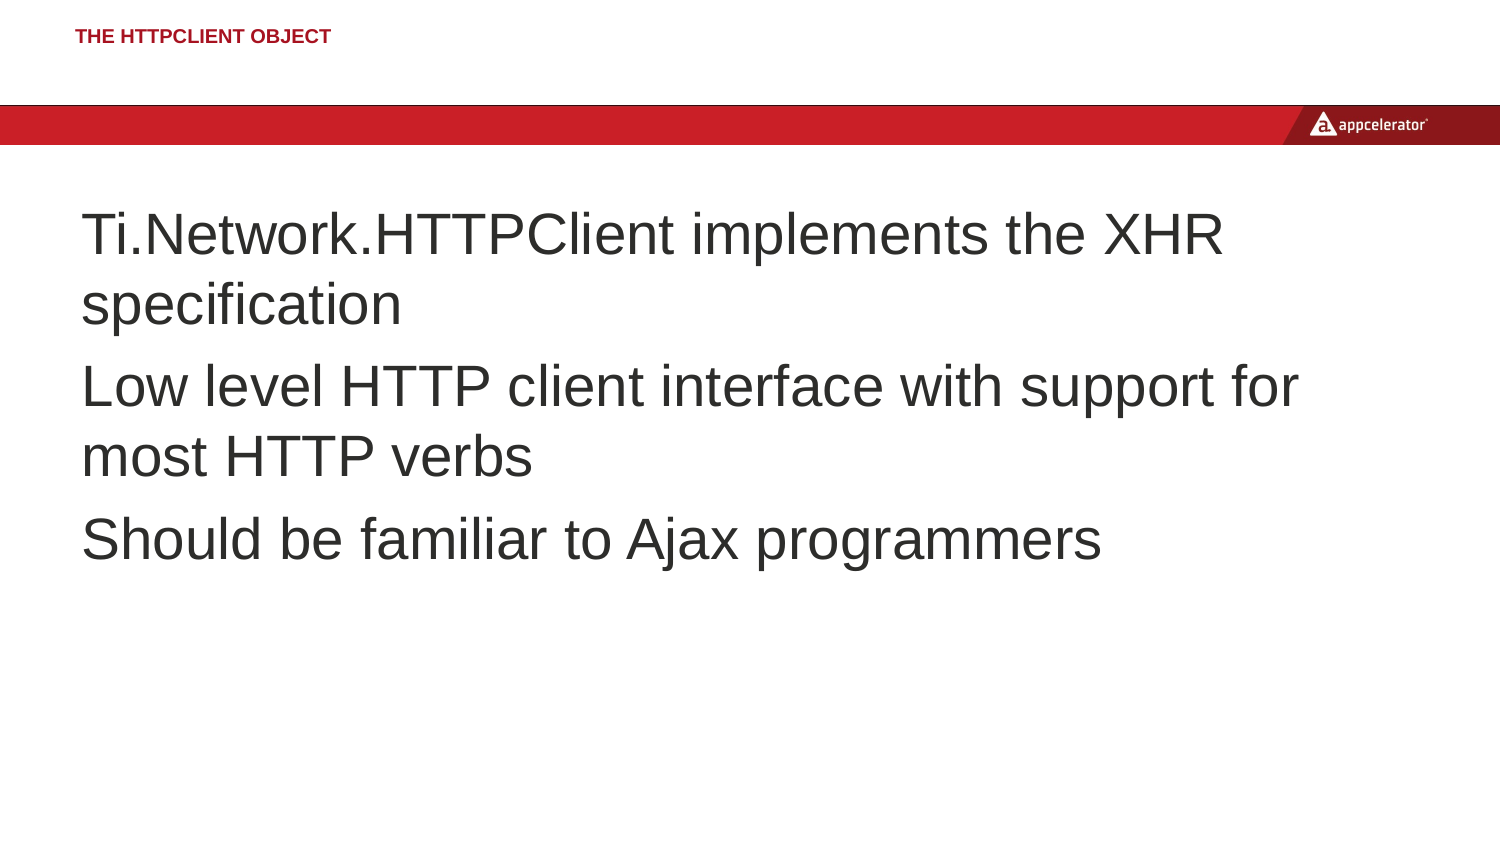

# The HTTPClient Object
Ti.Network.HTTPClient implements the XHR specification
Low level HTTP client interface with support for most HTTP verbs
Should be familiar to Ajax programmers